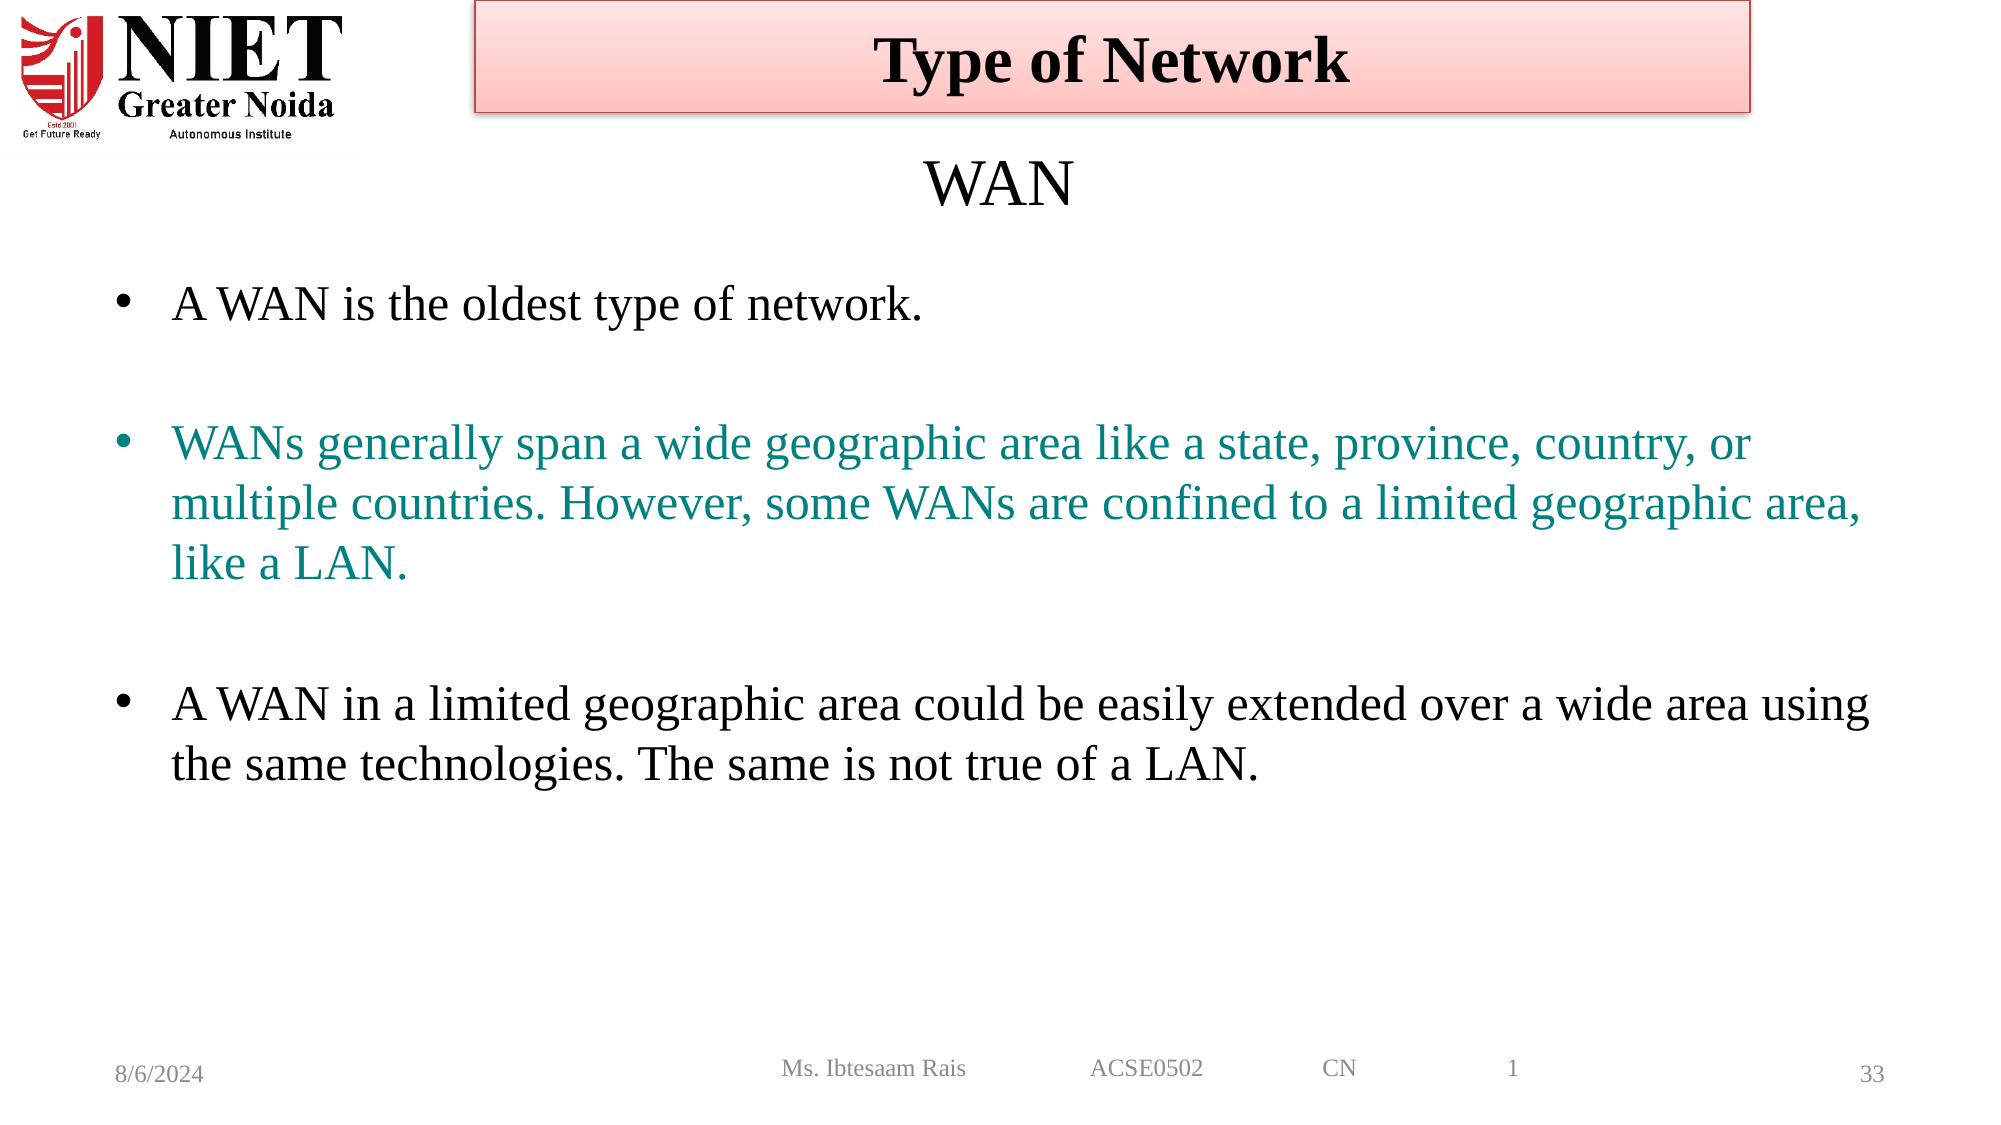

Type of Network
# WAN
A WAN is the oldest type of network.

WANs generally span a wide geographic area like a state, province, country, or multiple countries. However, some WANs are confined to a limited geographic area, like a LAN.

A WAN in a limited geographic area could be easily extended over a wide area using the same technologies. The same is not true of a LAN.

Ms. Ibtesaam Rais                    ACSE0502                   CN                        1
8/6/2024
33